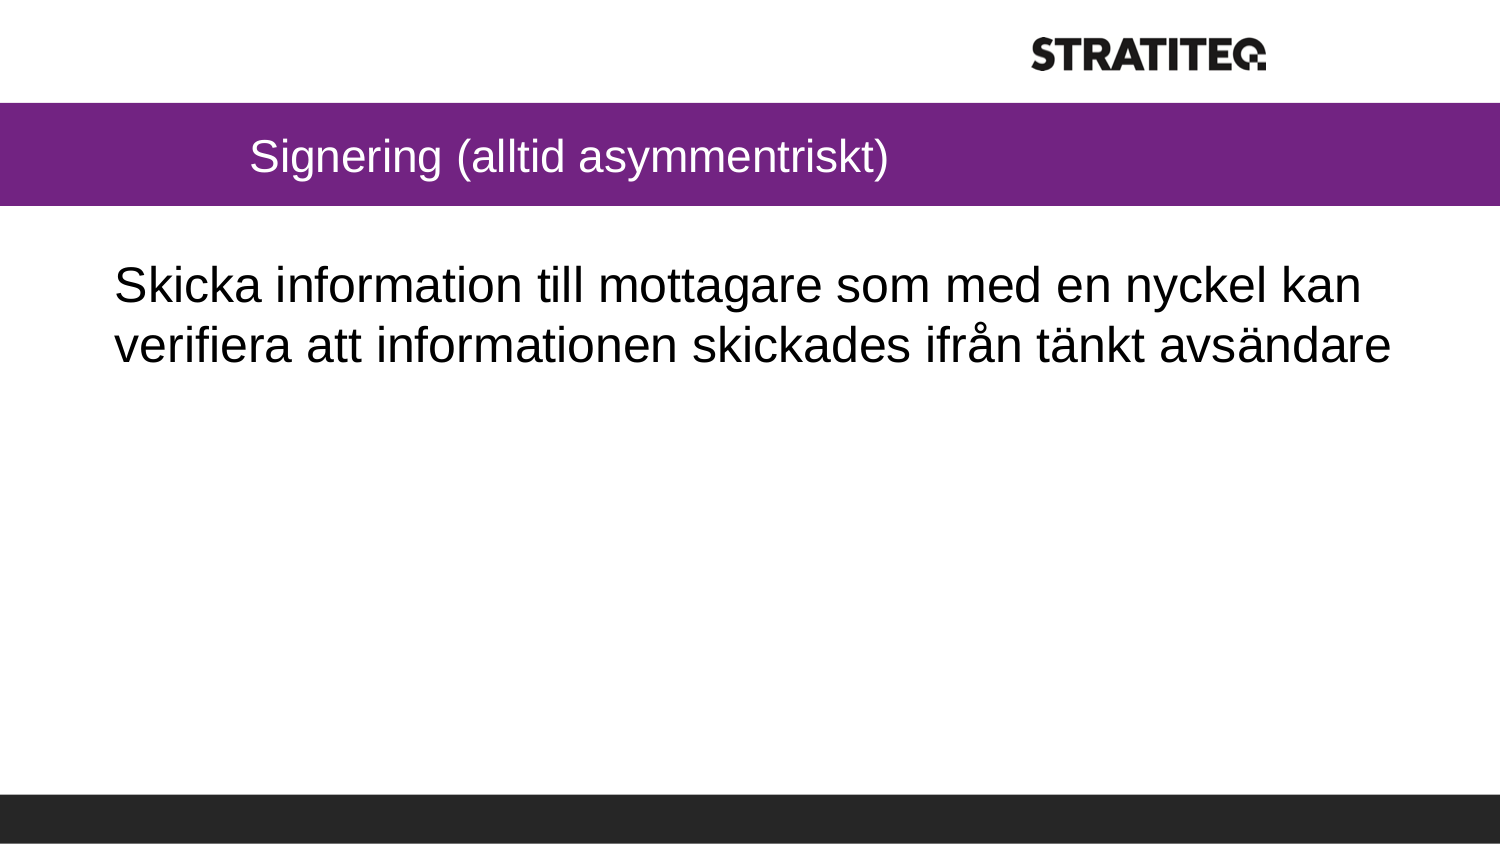

# Signering (alltid asymmentriskt)
Skicka information till mottagare som med en nyckel kan verifiera att informationen skickades ifrån tänkt avsändare